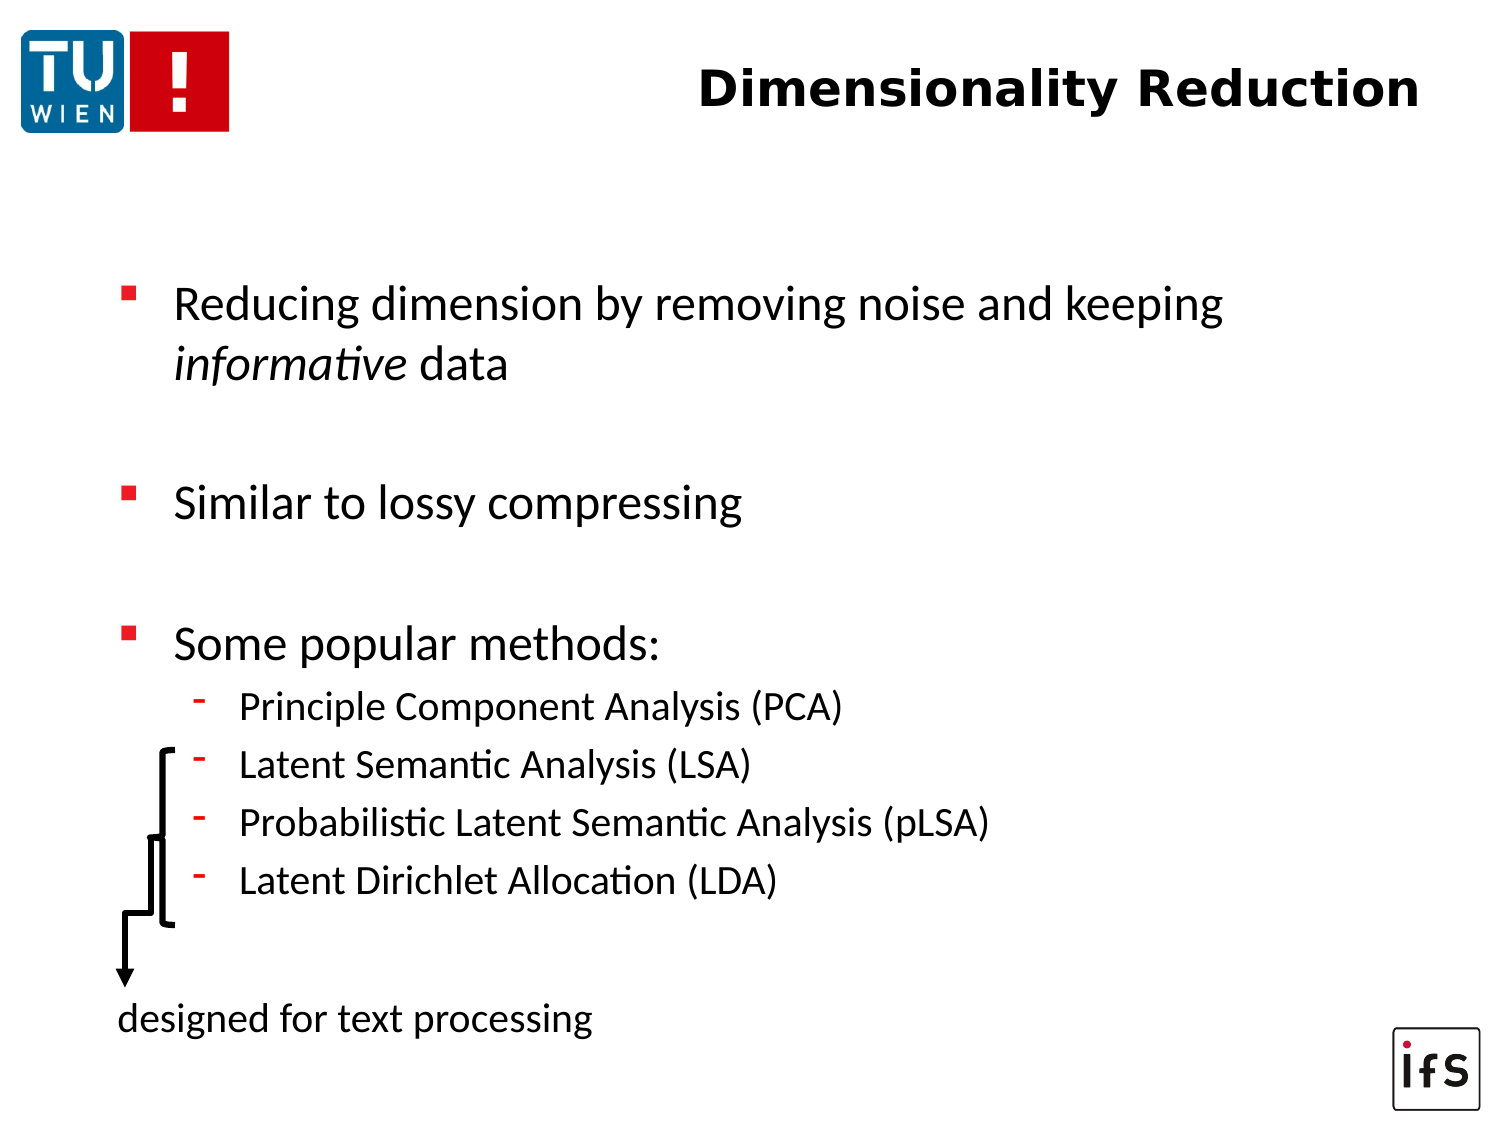

# Dimensionality Reduction
Reducing dimension by removing noise and keeping informative data

Similar to lossy compressing

Some popular methods:
Principle Component Analysis (PCA)
Latent Semantic Analysis (LSA)
Probabilistic Latent Semantic Analysis (pLSA)
Latent Dirichlet Allocation (LDA)

designed for text processing